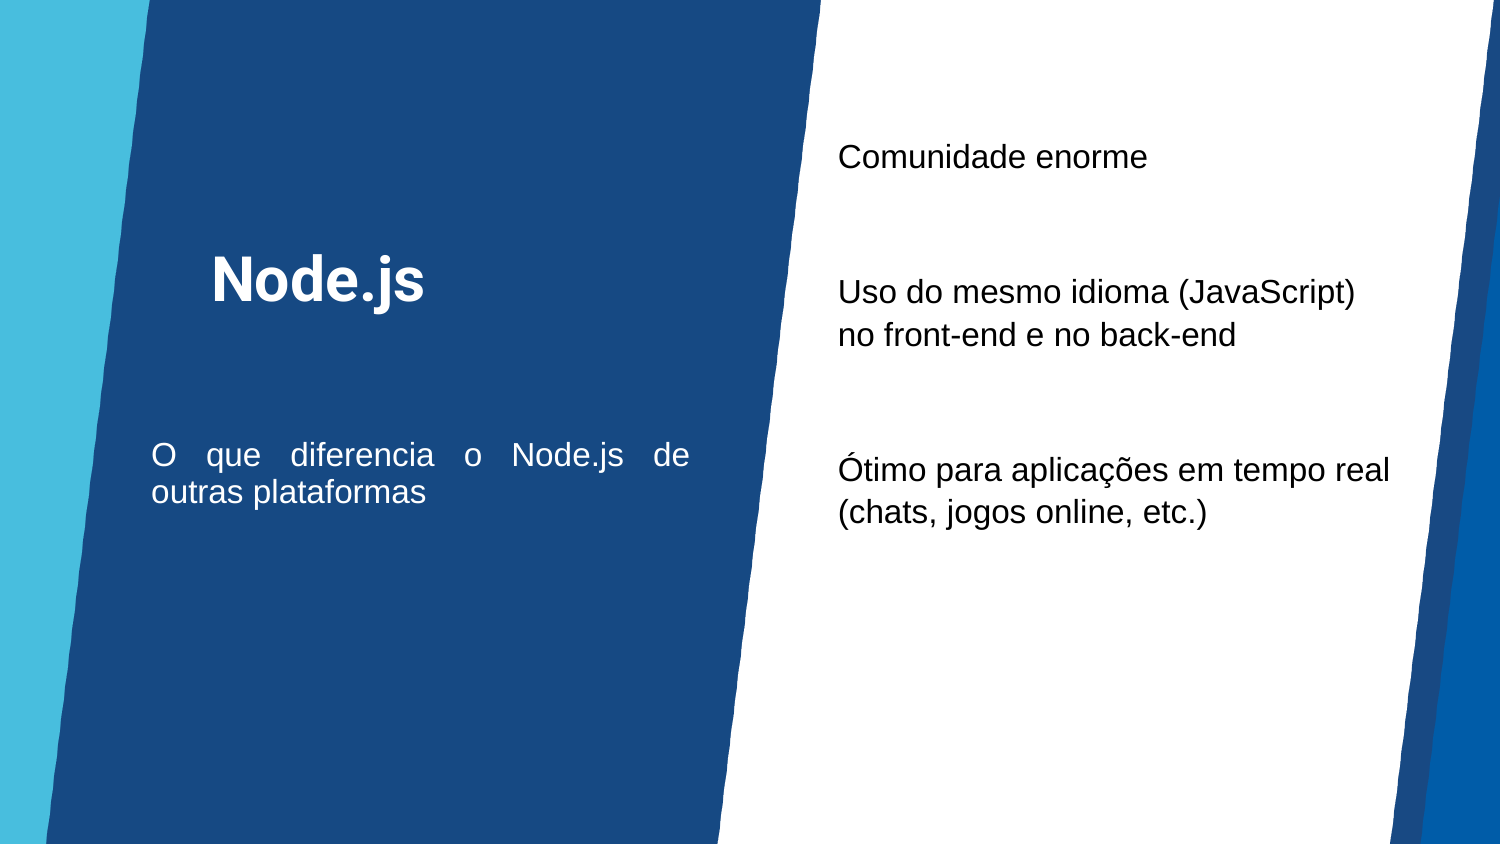

# Node.js
Comunidade enorme

Uso do mesmo idioma (JavaScript) no front-end e no back-end

Ótimo para aplicações em tempo real (chats, jogos online, etc.)
O que diferencia o Node.js de outras plataformas